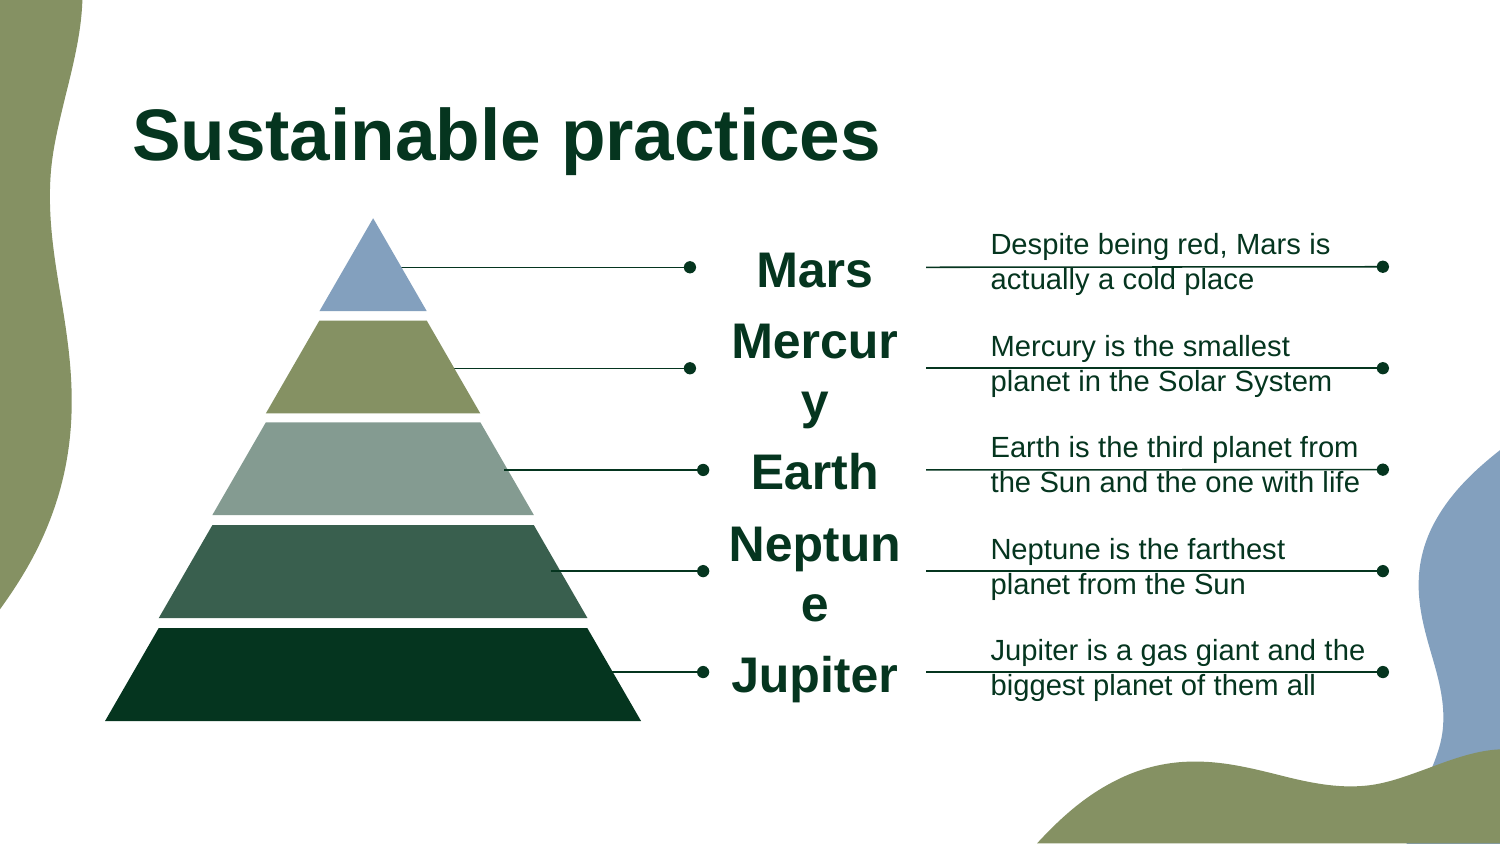

# Sustainable practices

Despite being red, Mars is actually a cold place
Mars
Mercury is the smallest planet in the Solar System
Mercury
Earth is the third planet from the Sun and the one with life
Earth
Neptune is the farthest planet from the Sun
Neptune
Jupiter is a gas giant and the biggest planet of them all
Jupiter